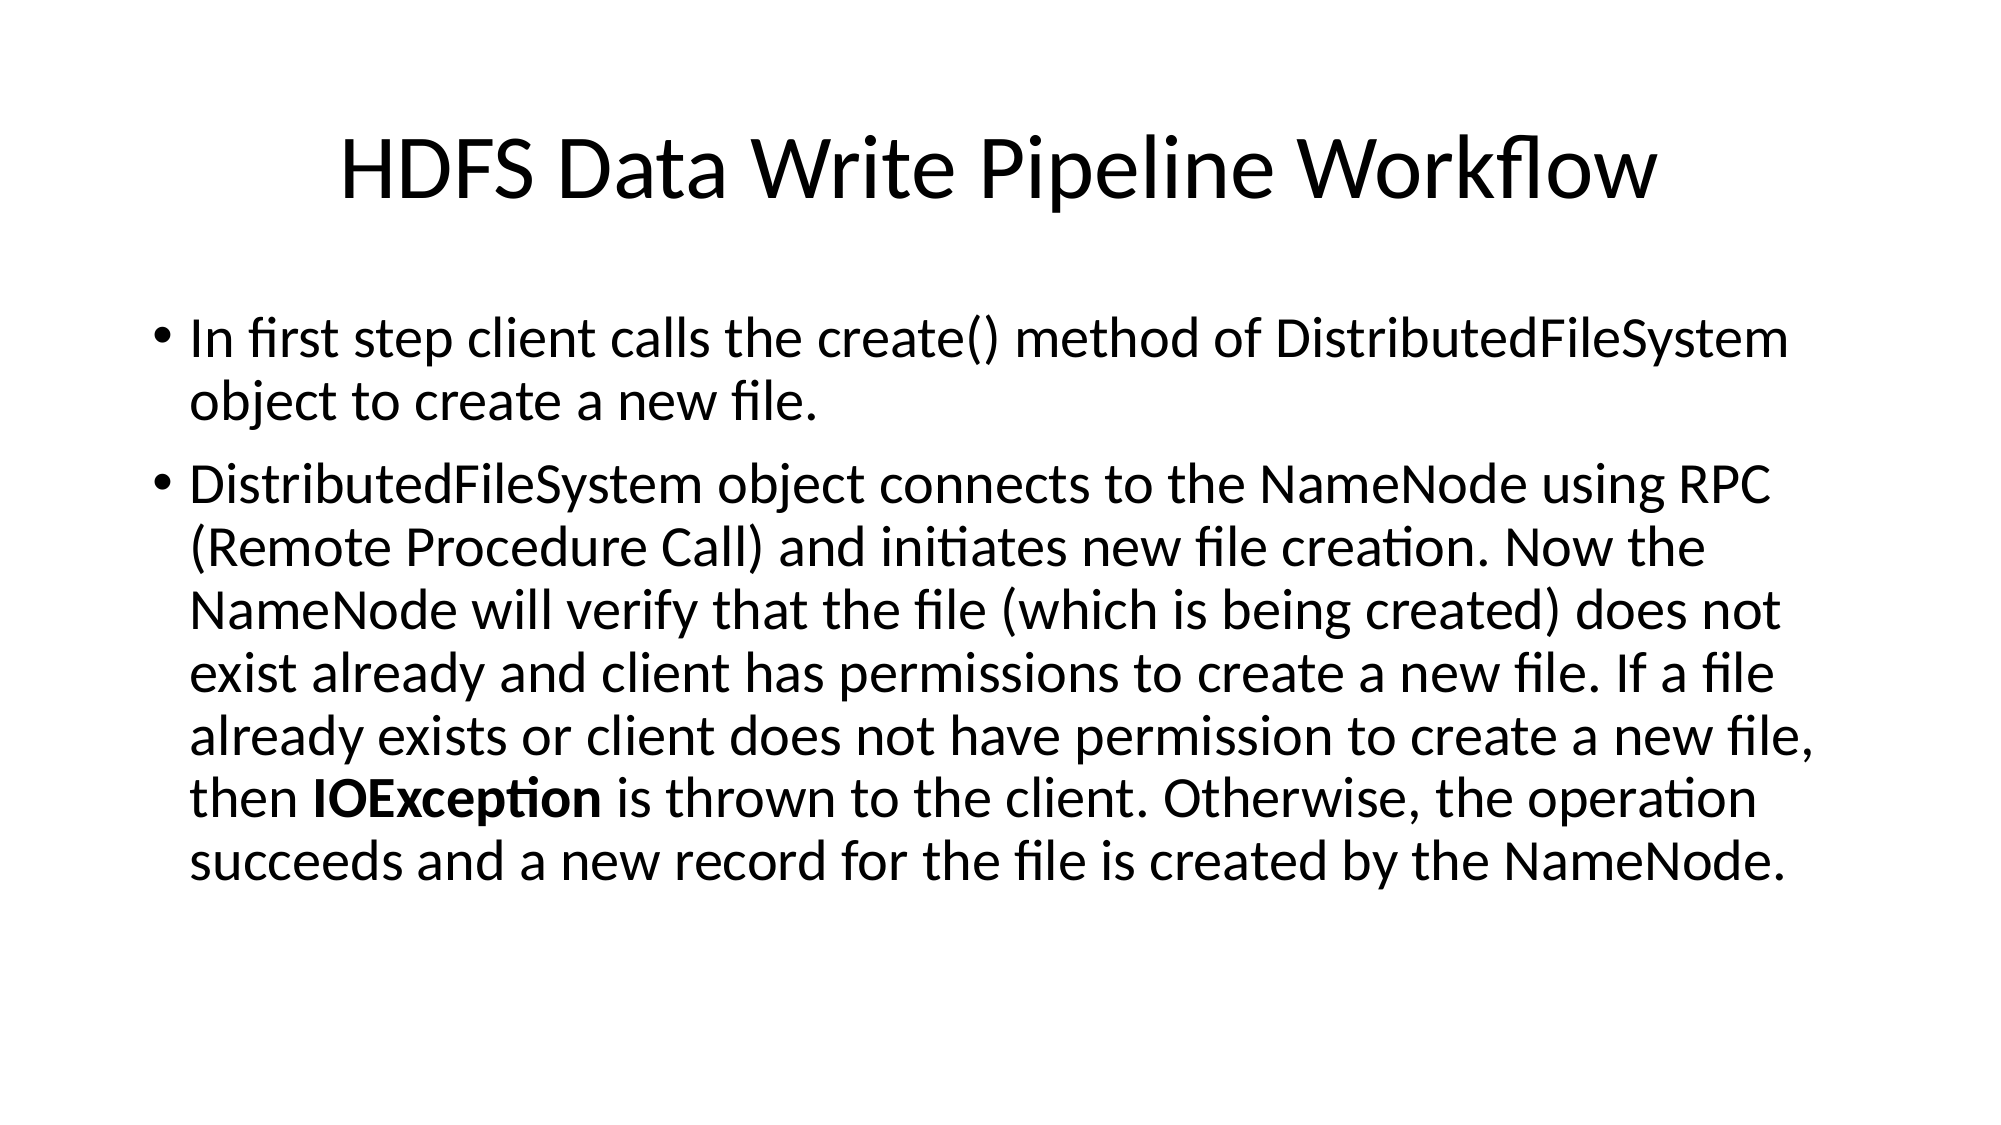

# HDFS Data Write Pipeline Workflow
In first step client calls the create() method of DistributedFileSystem object to create a new file.
DistributedFileSystem object connects to the NameNode using RPC (Remote Procedure Call) and initiates new file creation. Now the NameNode will verify that the file (which is being created) does not exist already and client has permissions to create a new file. If a file already exists or client does not have permission to create a new file, then IOException is thrown to the client. Otherwise, the operation succeeds and a new record for the file is created by the NameNode.